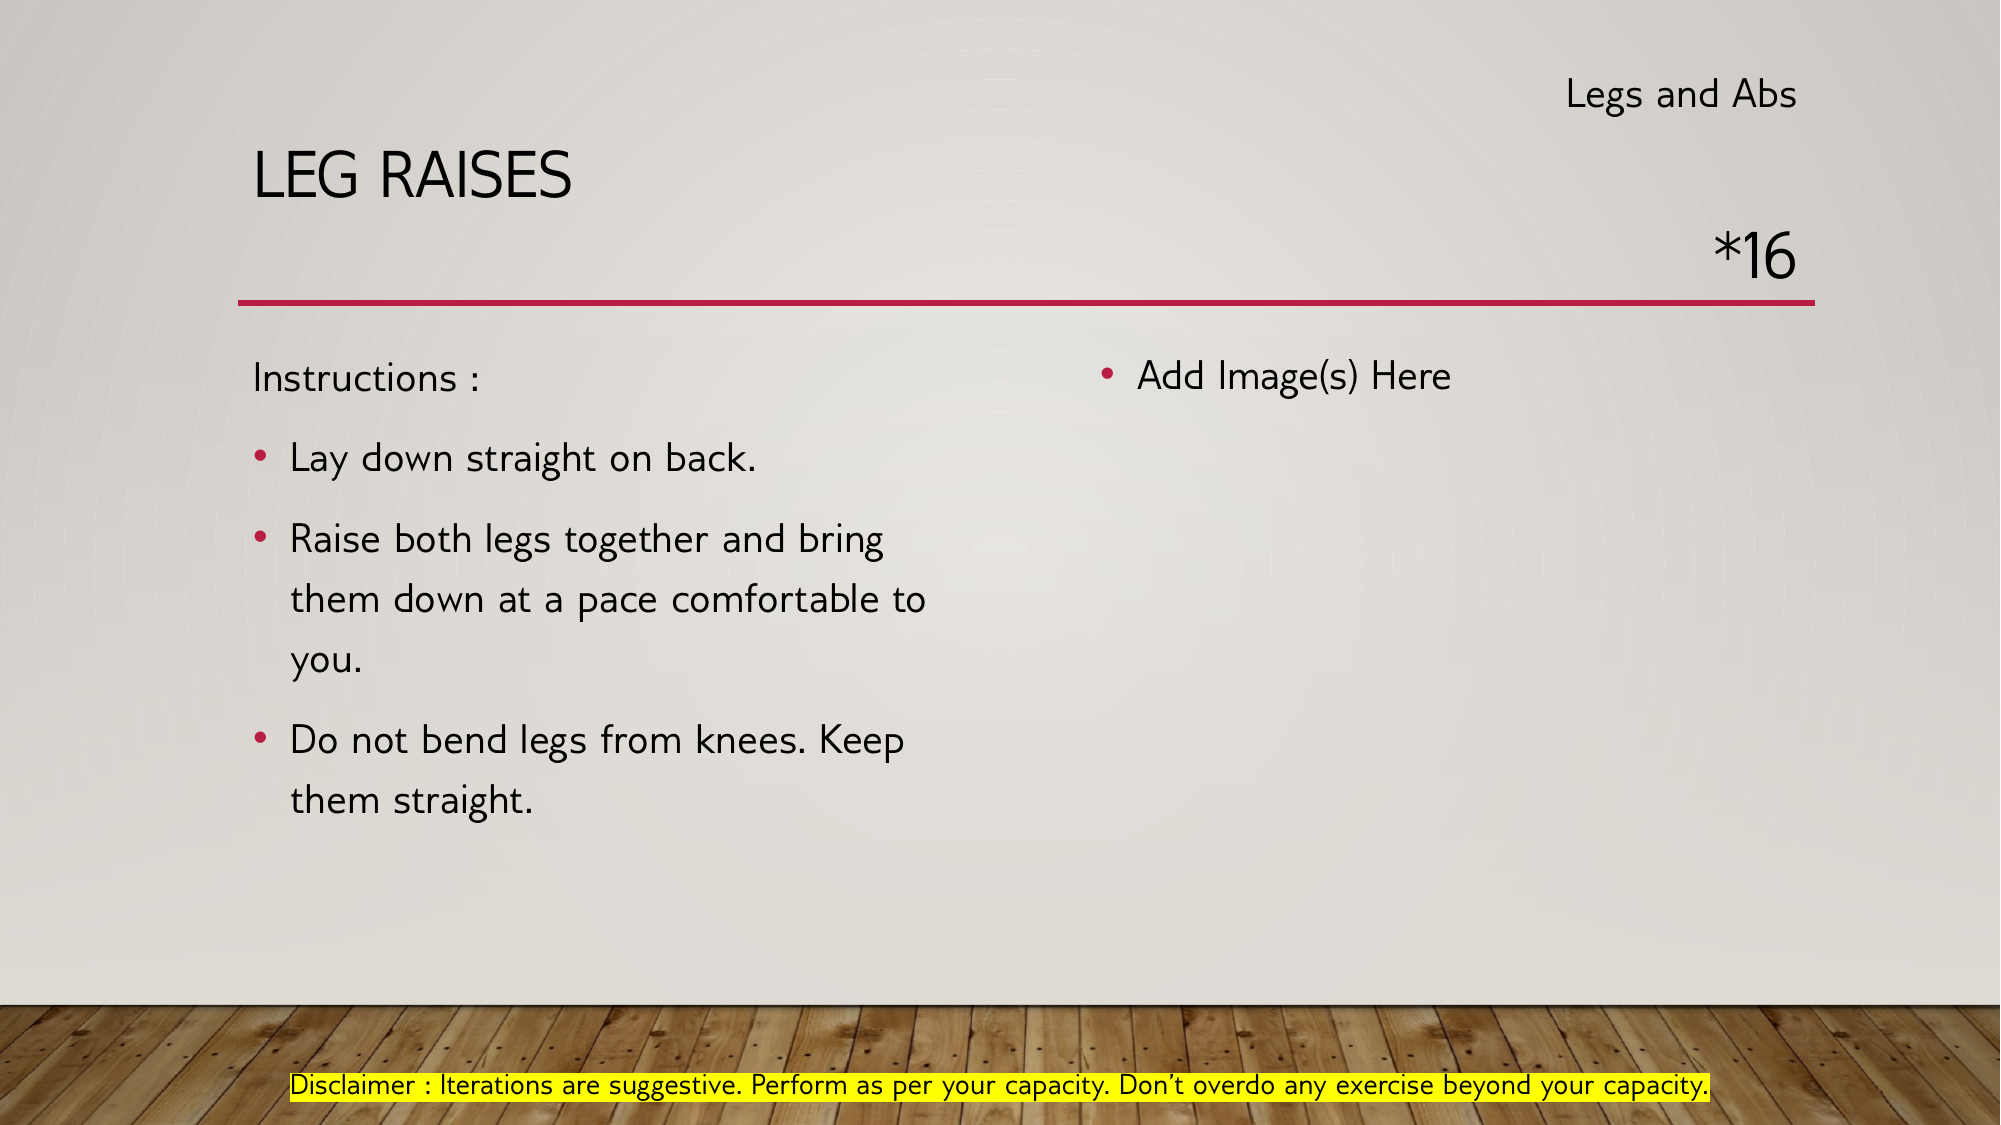

Legs and Abs
# Leg raises
*16
Add Image(s) Here

Instructions :
Lay down straight on back.
Raise both legs together and bring them down at a pace comfortable to you.
Do not bend legs from knees. Keep them straight.
Disclaimer : Iterations are suggestive. Perform as per your capacity. Don’t overdo any exercise beyond your capacity.